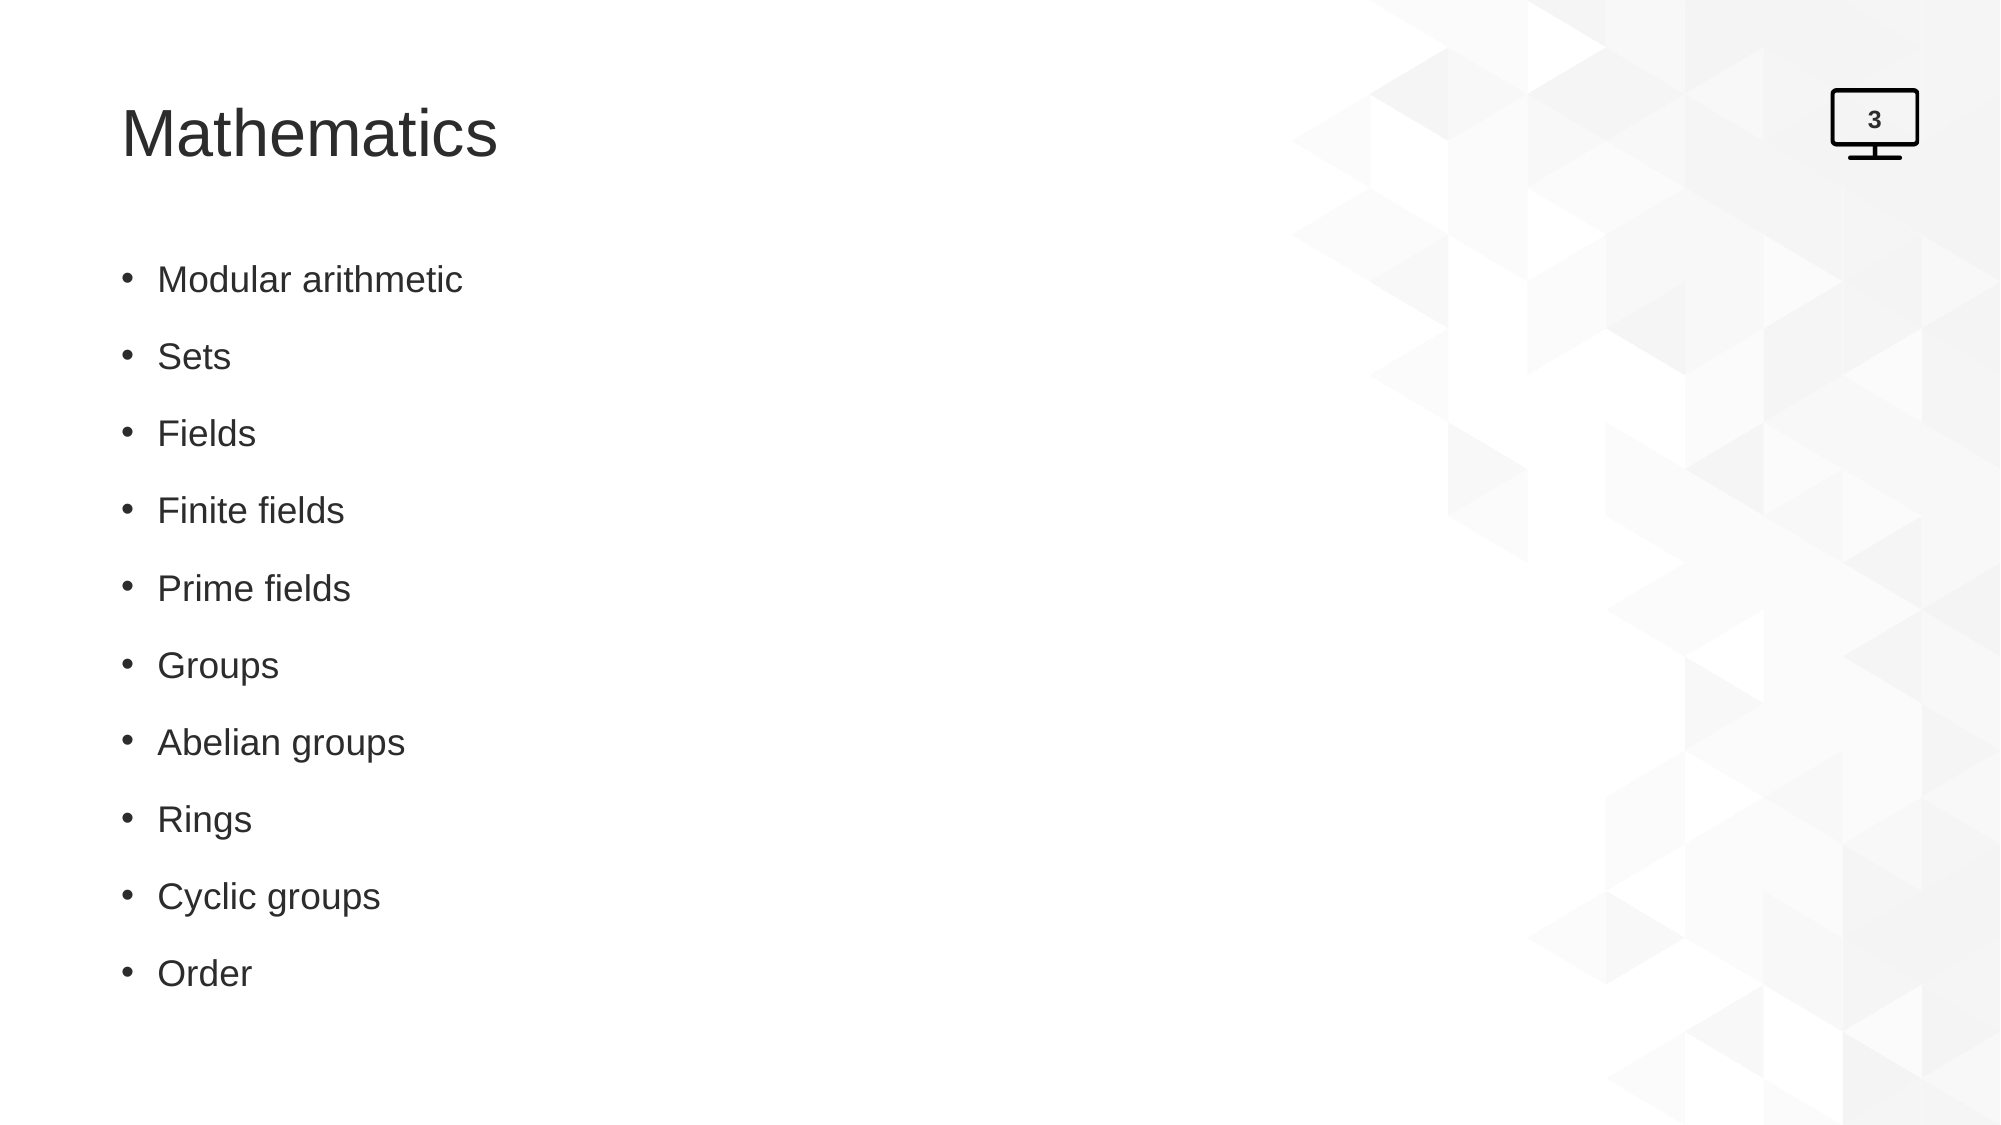

# Mathematics
3
Modular arithmetic
Sets
Fields
Finite fields
Prime fields
Groups
Abelian groups
Rings
Cyclic groups
Order